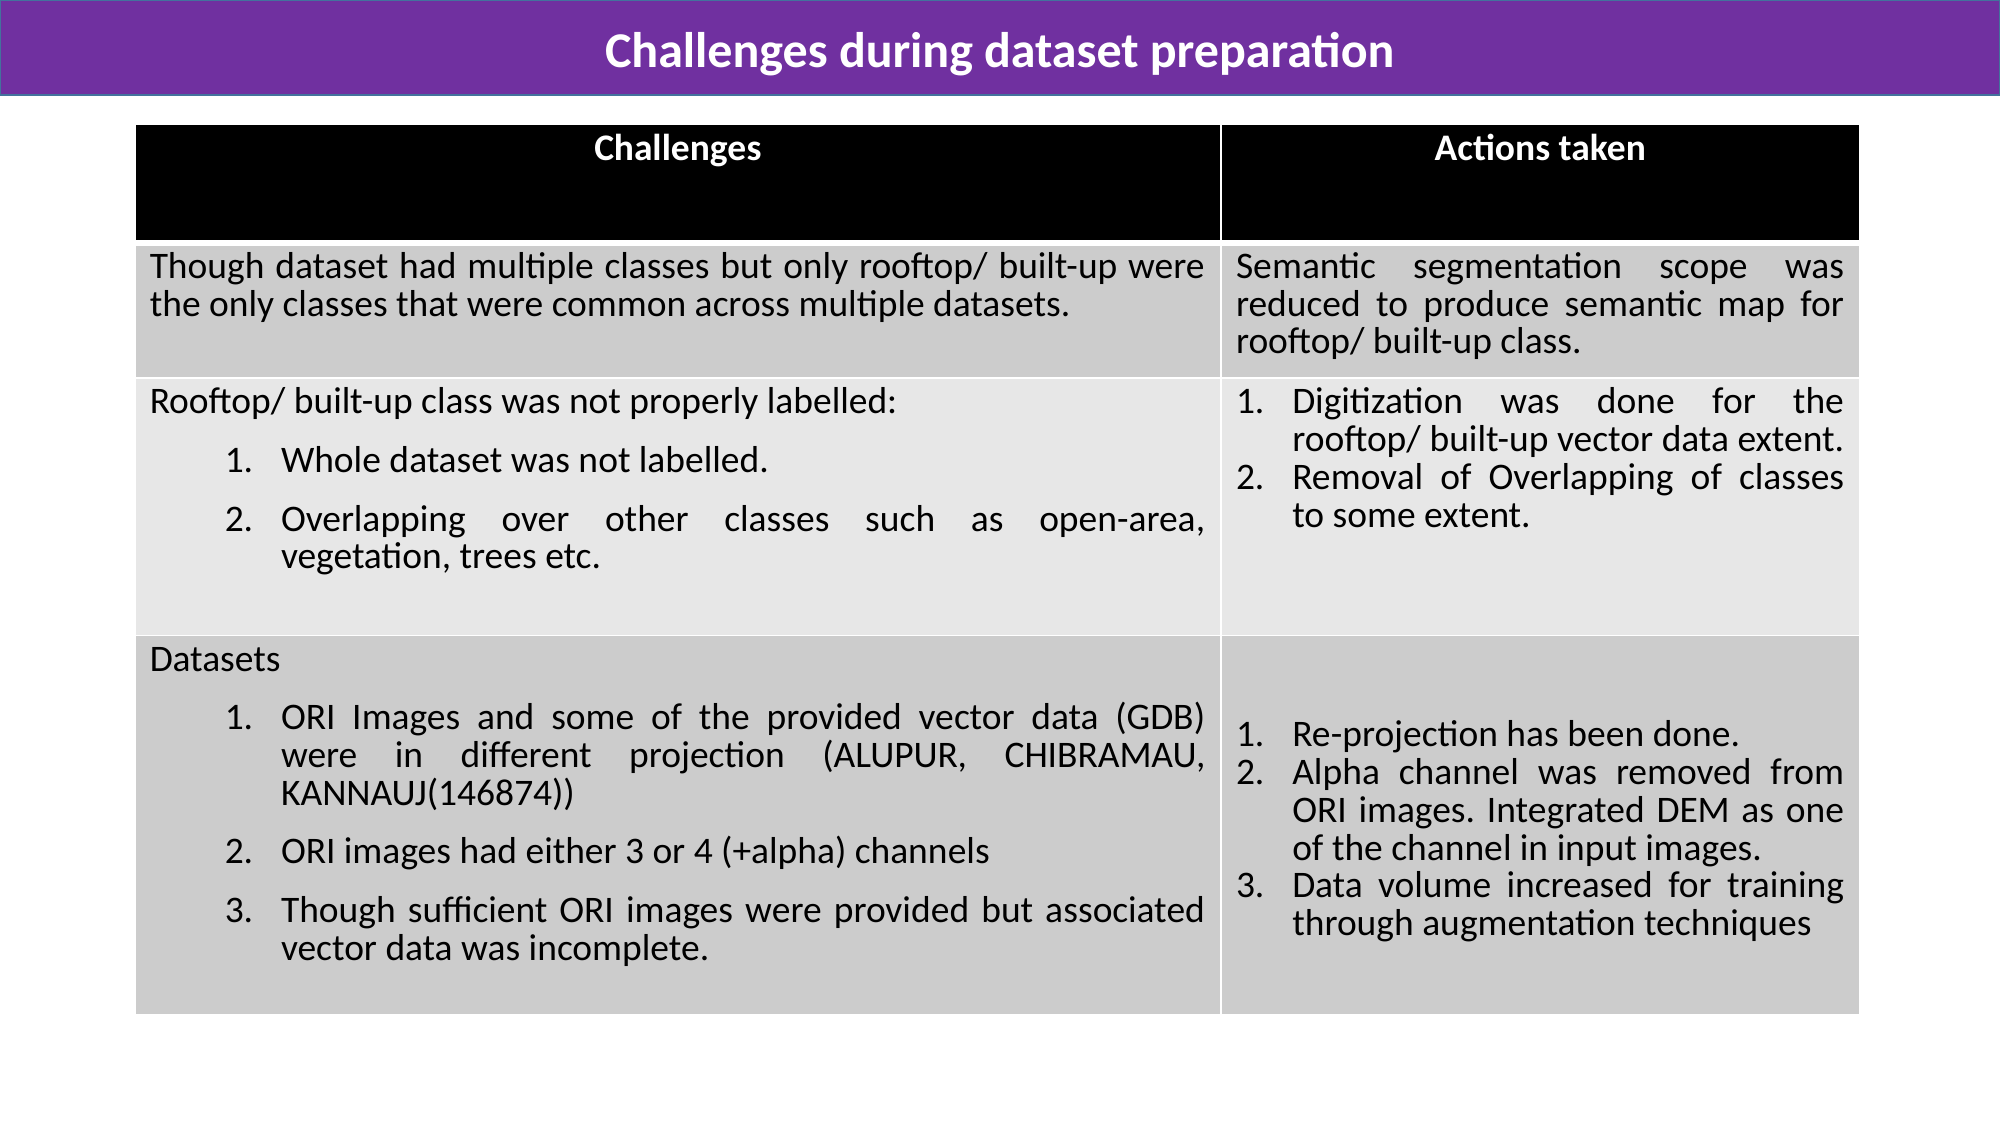

Challenges during dataset preparation
| Challenges | Actions taken |
| --- | --- |
| Though dataset had multiple classes but only rooftop/ built-up were the only classes that were common across multiple datasets. | Semantic segmentation scope was reduced to produce semantic map for rooftop/ built-up class. |
| Rooftop/ built-up class was not properly labelled: Whole dataset was not labelled. Overlapping over other classes such as open-area, vegetation, trees etc. | Digitization was done for the rooftop/ built-up vector data extent. Removal of Overlapping of classes to some extent. |
| Datasets ORI Images and some of the provided vector data (GDB) were in different projection (ALUPUR, CHIBRAMAU, KANNAUJ(146874)) ORI images had either 3 or 4 (+alpha) channels Though sufficient ORI images were provided but associated vector data was incomplete. | Re-projection has been done. Alpha channel was removed from ORI images. Integrated DEM as one of the channel in input images. Data volume increased for training through augmentation techniques |